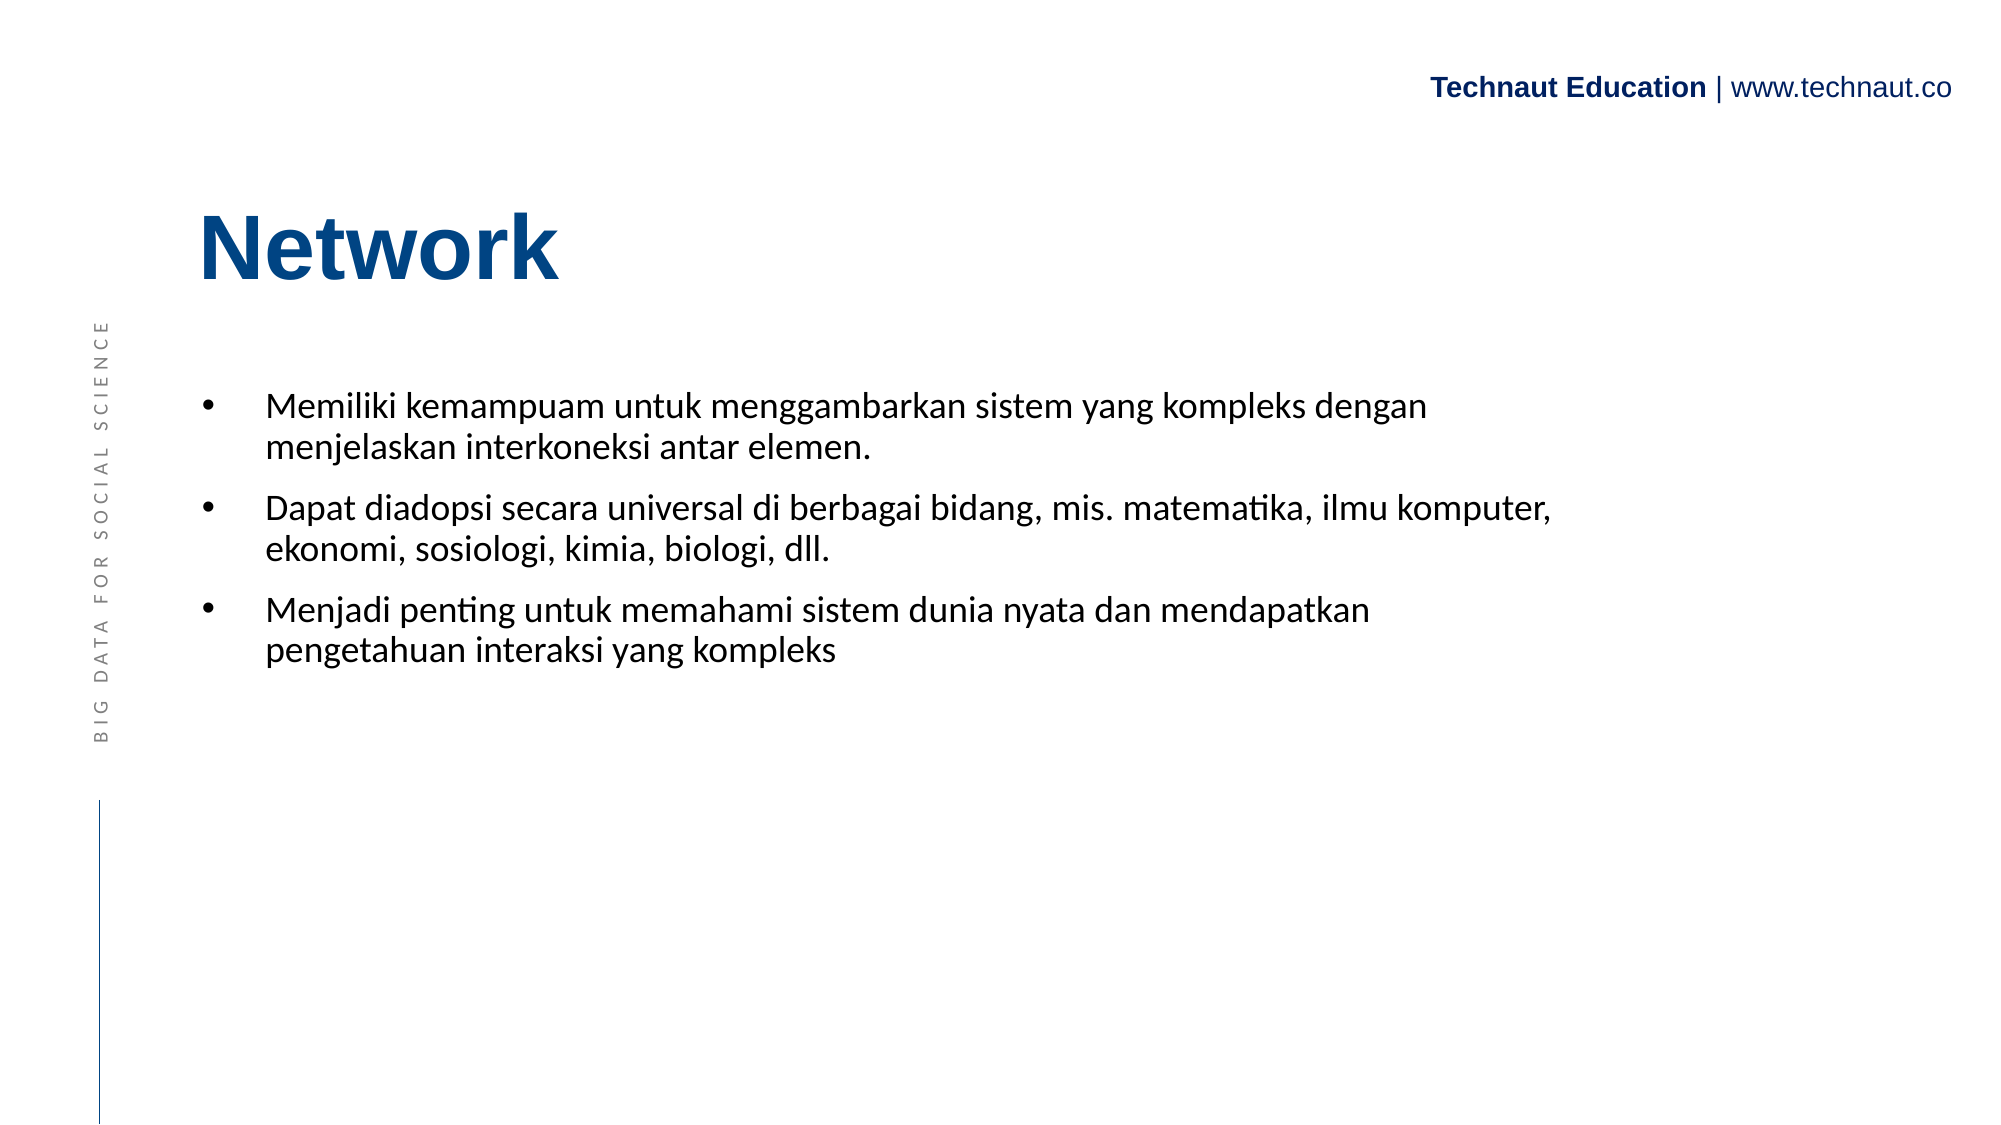

Technaut Education | www.technaut.co
# Network

Memiliki kemampuam untuk menggambarkan sistem yang kompleks dengan menjelaskan interkoneksi antar elemen.
Dapat diadopsi secara universal di berbagai bidang, mis. matematika, ilmu komputer, ekonomi, sosiologi, kimia, biologi, dll.
Menjadi penting untuk memahami sistem dunia nyata dan mendapatkan pengetahuan interaksi yang kompleks

BIG DATA FOR SOCIAL SCIENCE